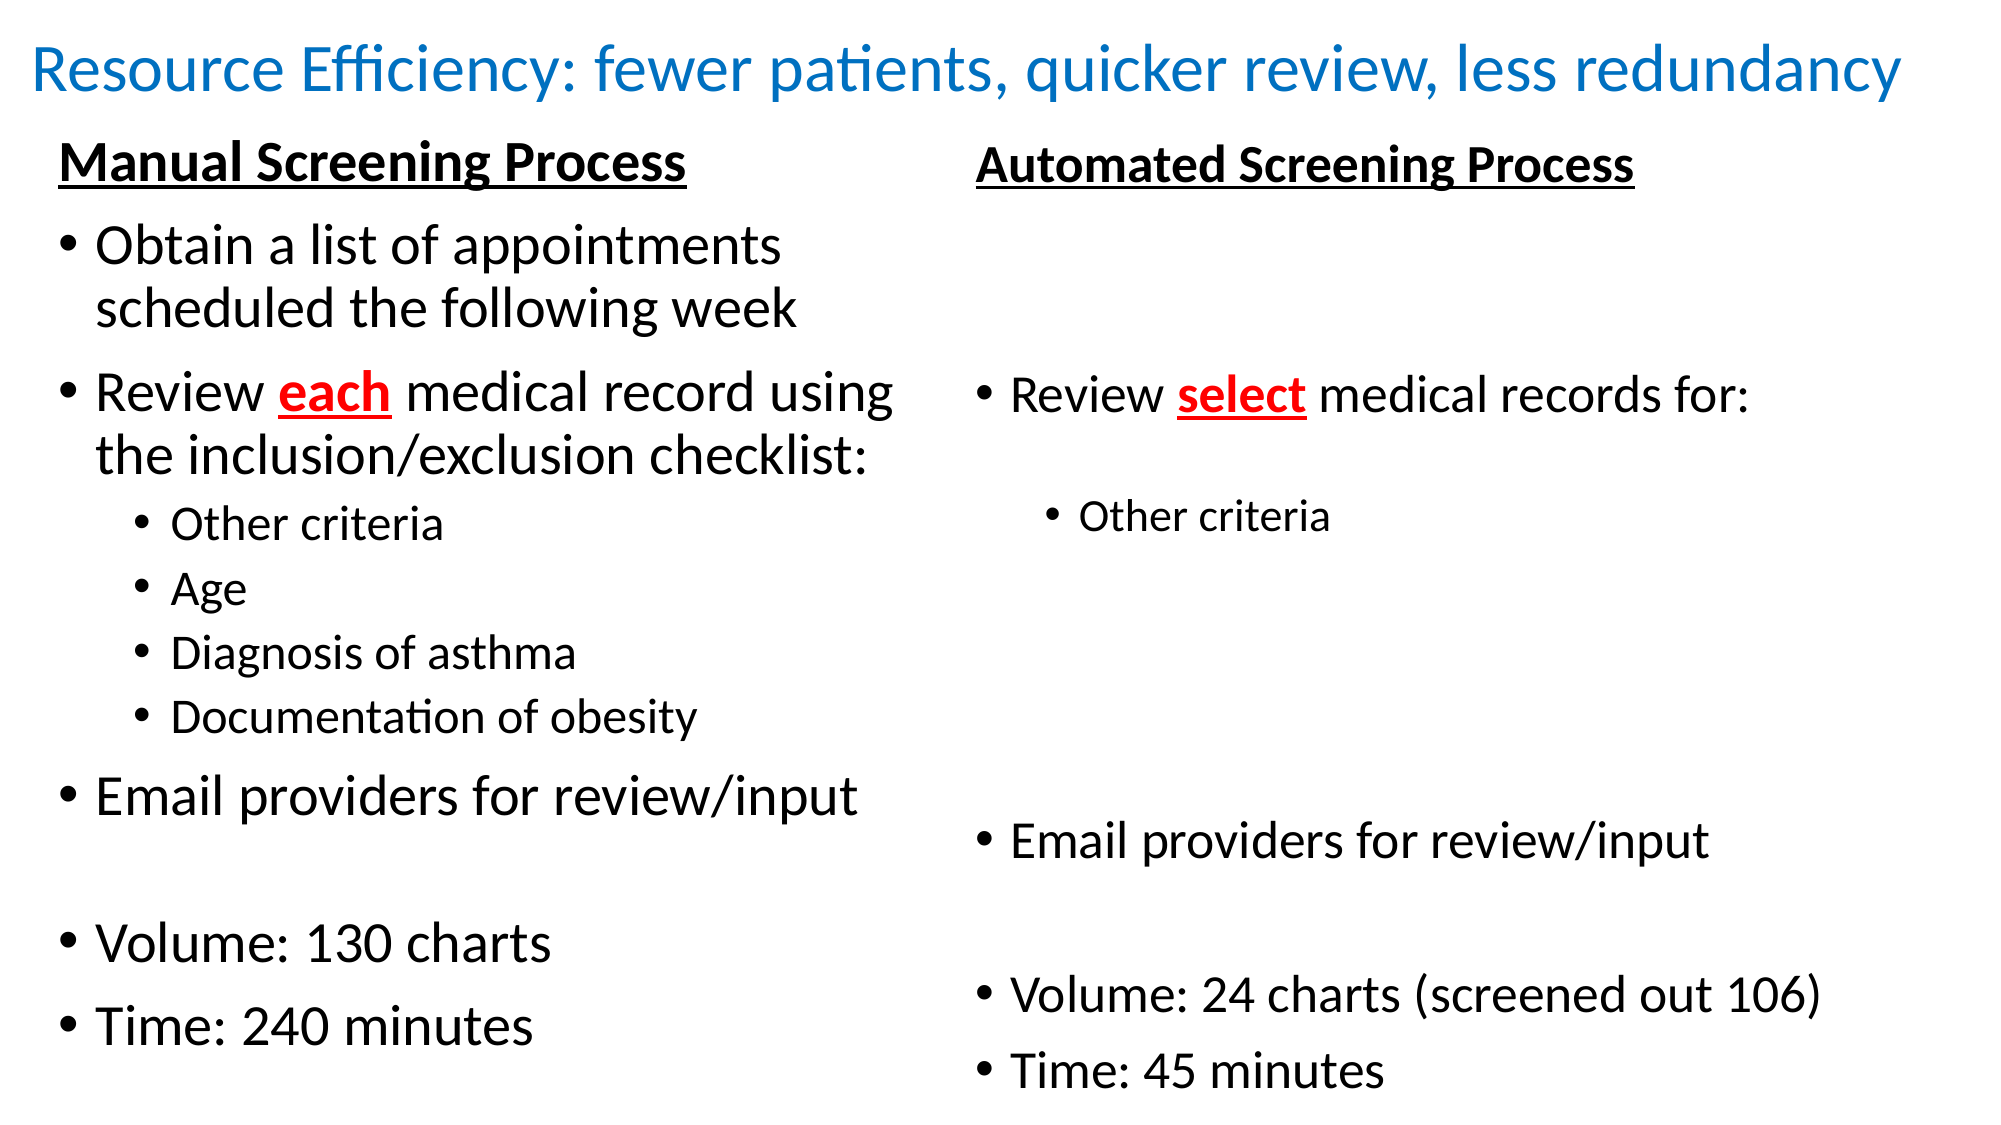

# Resource Efficiency: fewer patients, quicker review, less redundancy
Manual Screening Process
Obtain a list of appointments scheduled the following week
Review each medical record using the inclusion/exclusion checklist:
Other criteria
Age
Diagnosis of asthma
Documentation of obesity
Email providers for review/input
Volume: 130 charts
Time: 240 minutes

Automated Screening Process

Review select medical records for:
Other criteria

Email providers for review/input

Volume: 24 charts (screened out 106)
Time: 45 minutes